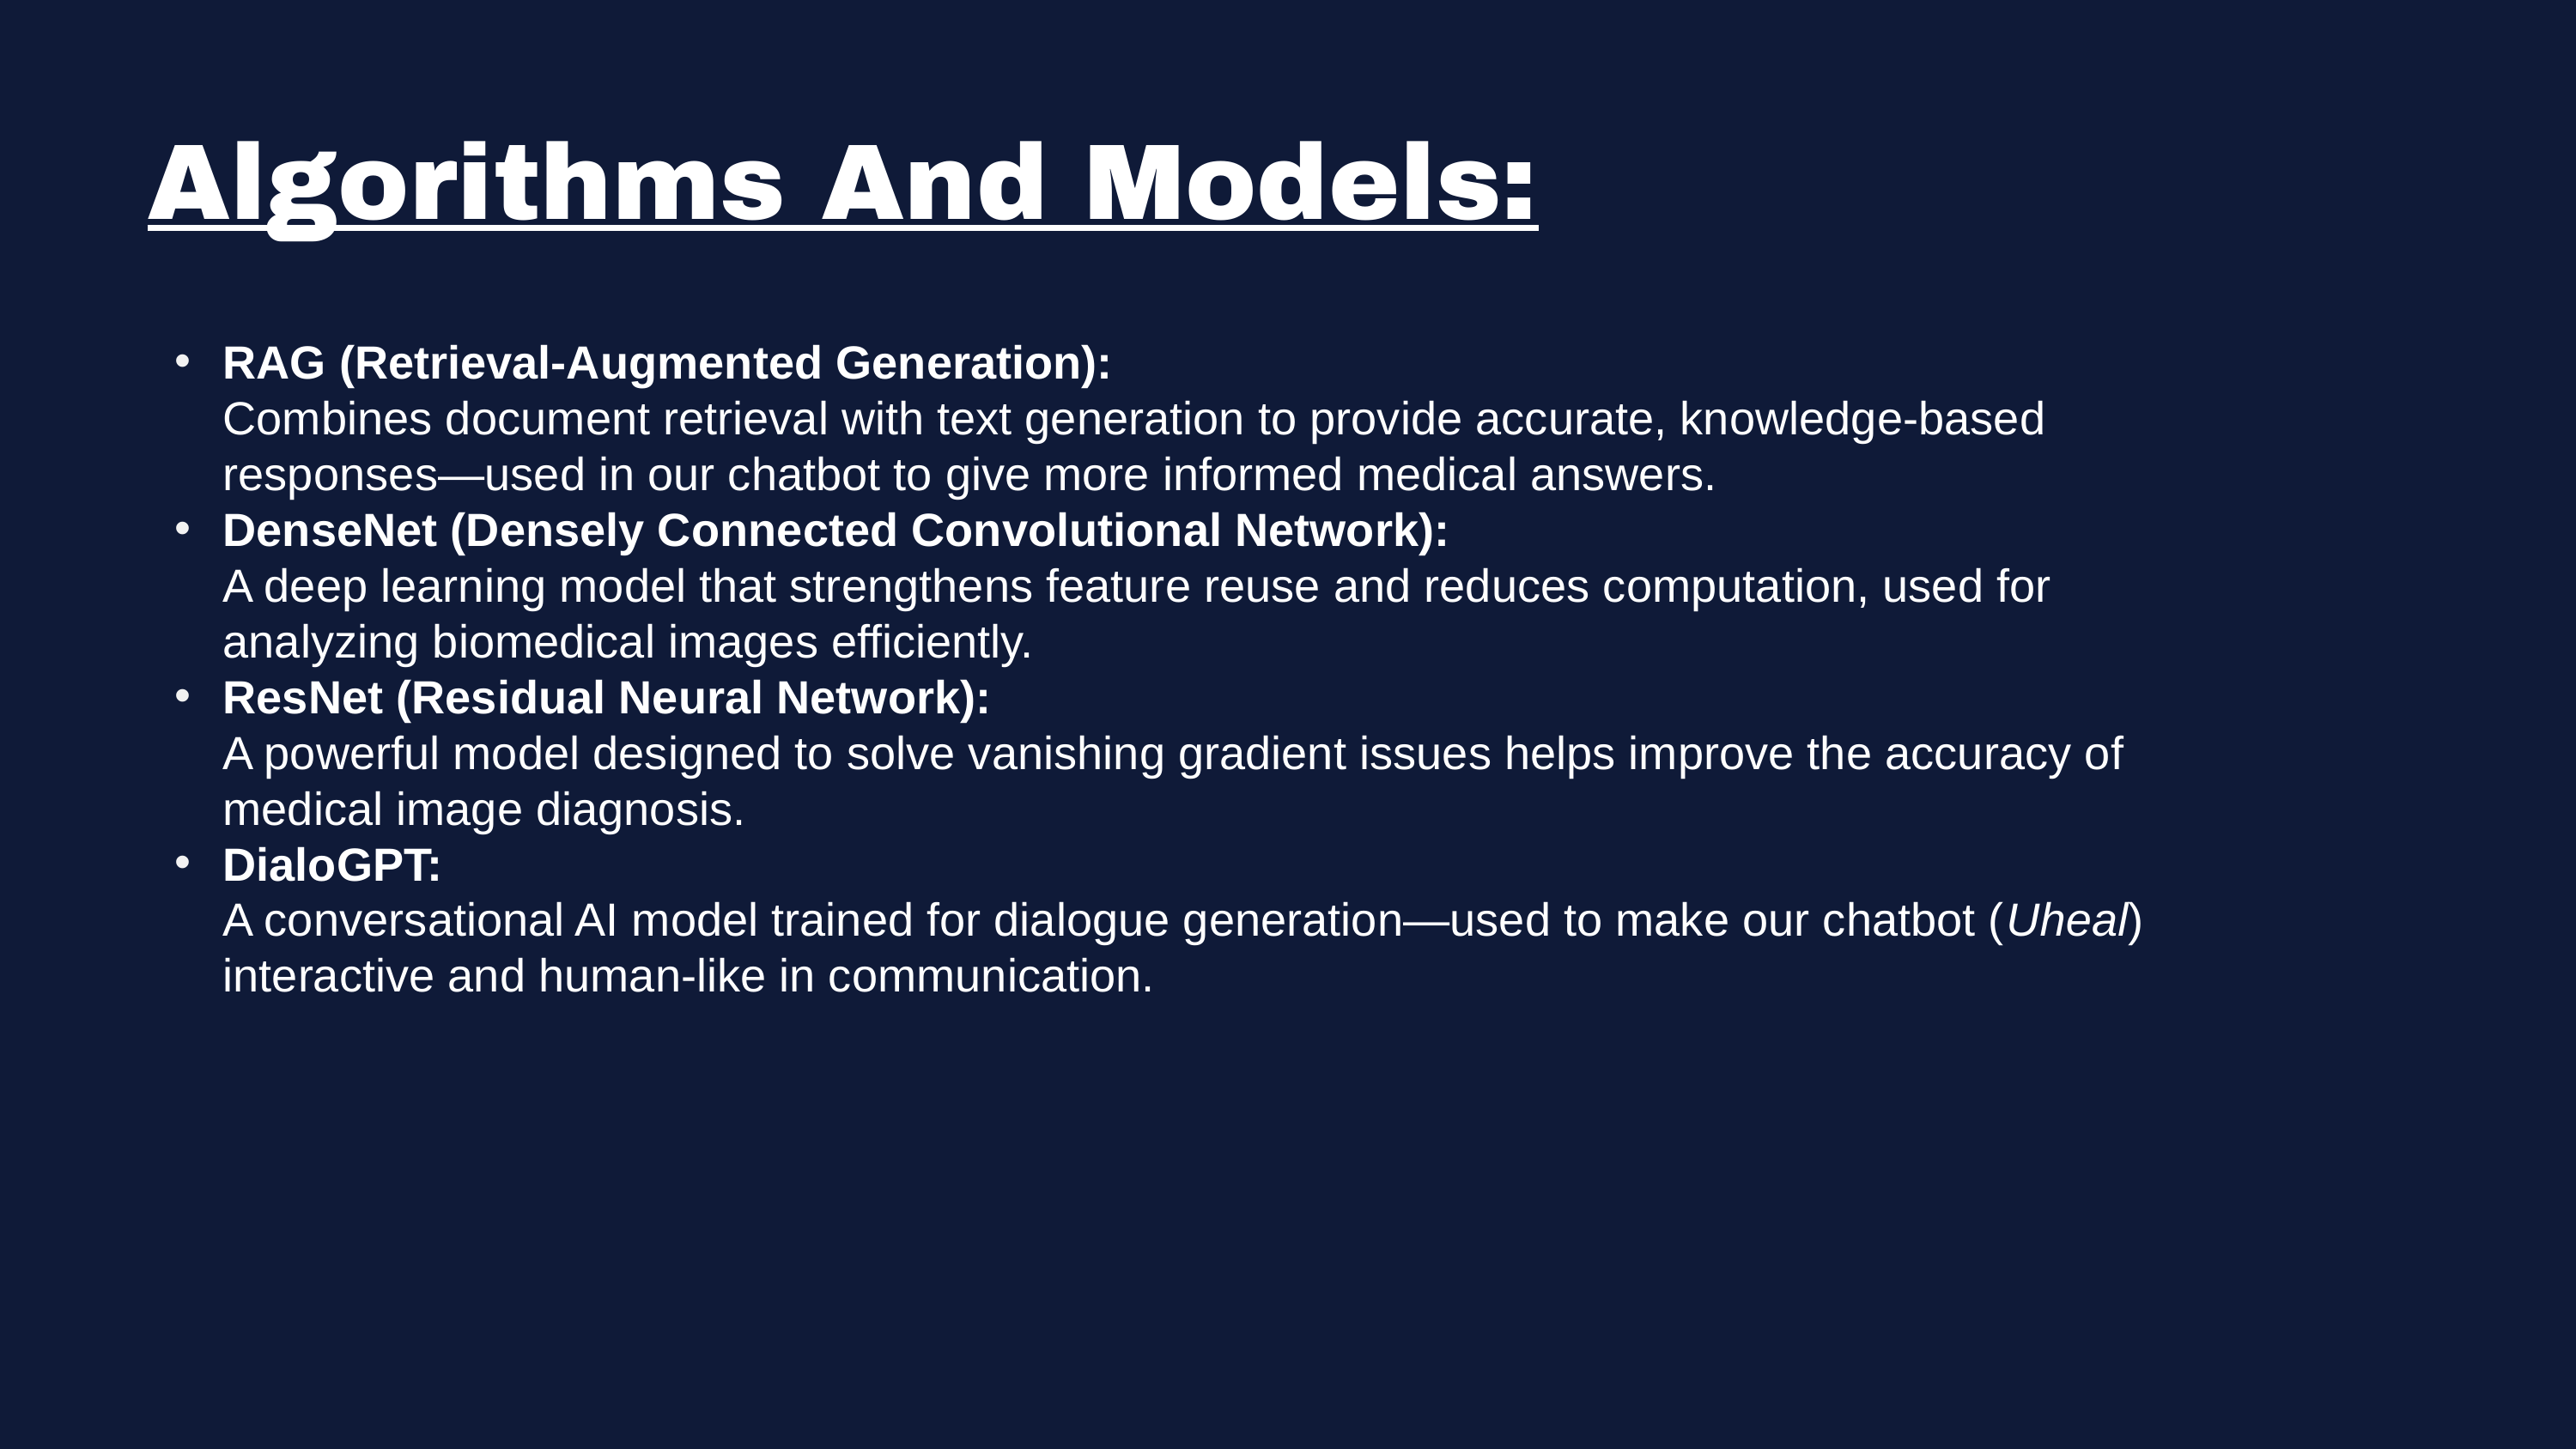

# Algorithms And Models:
RAG (Retrieval-Augmented Generation):
Combines document retrieval with text generation to provide accurate, knowledge-based responses—used in our chatbot to give more informed medical answers.
DenseNet (Densely Connected Convolutional Network):
A deep learning model that strengthens feature reuse and reduces computation, used for analyzing biomedical images efficiently.
ResNet (Residual Neural Network):
A powerful model designed to solve vanishing gradient issues helps improve the accuracy of medical image diagnosis.
DialoGPT:
A conversational AI model trained for dialogue generation—used to make our chatbot (Uheal) interactive and human-like in communication.